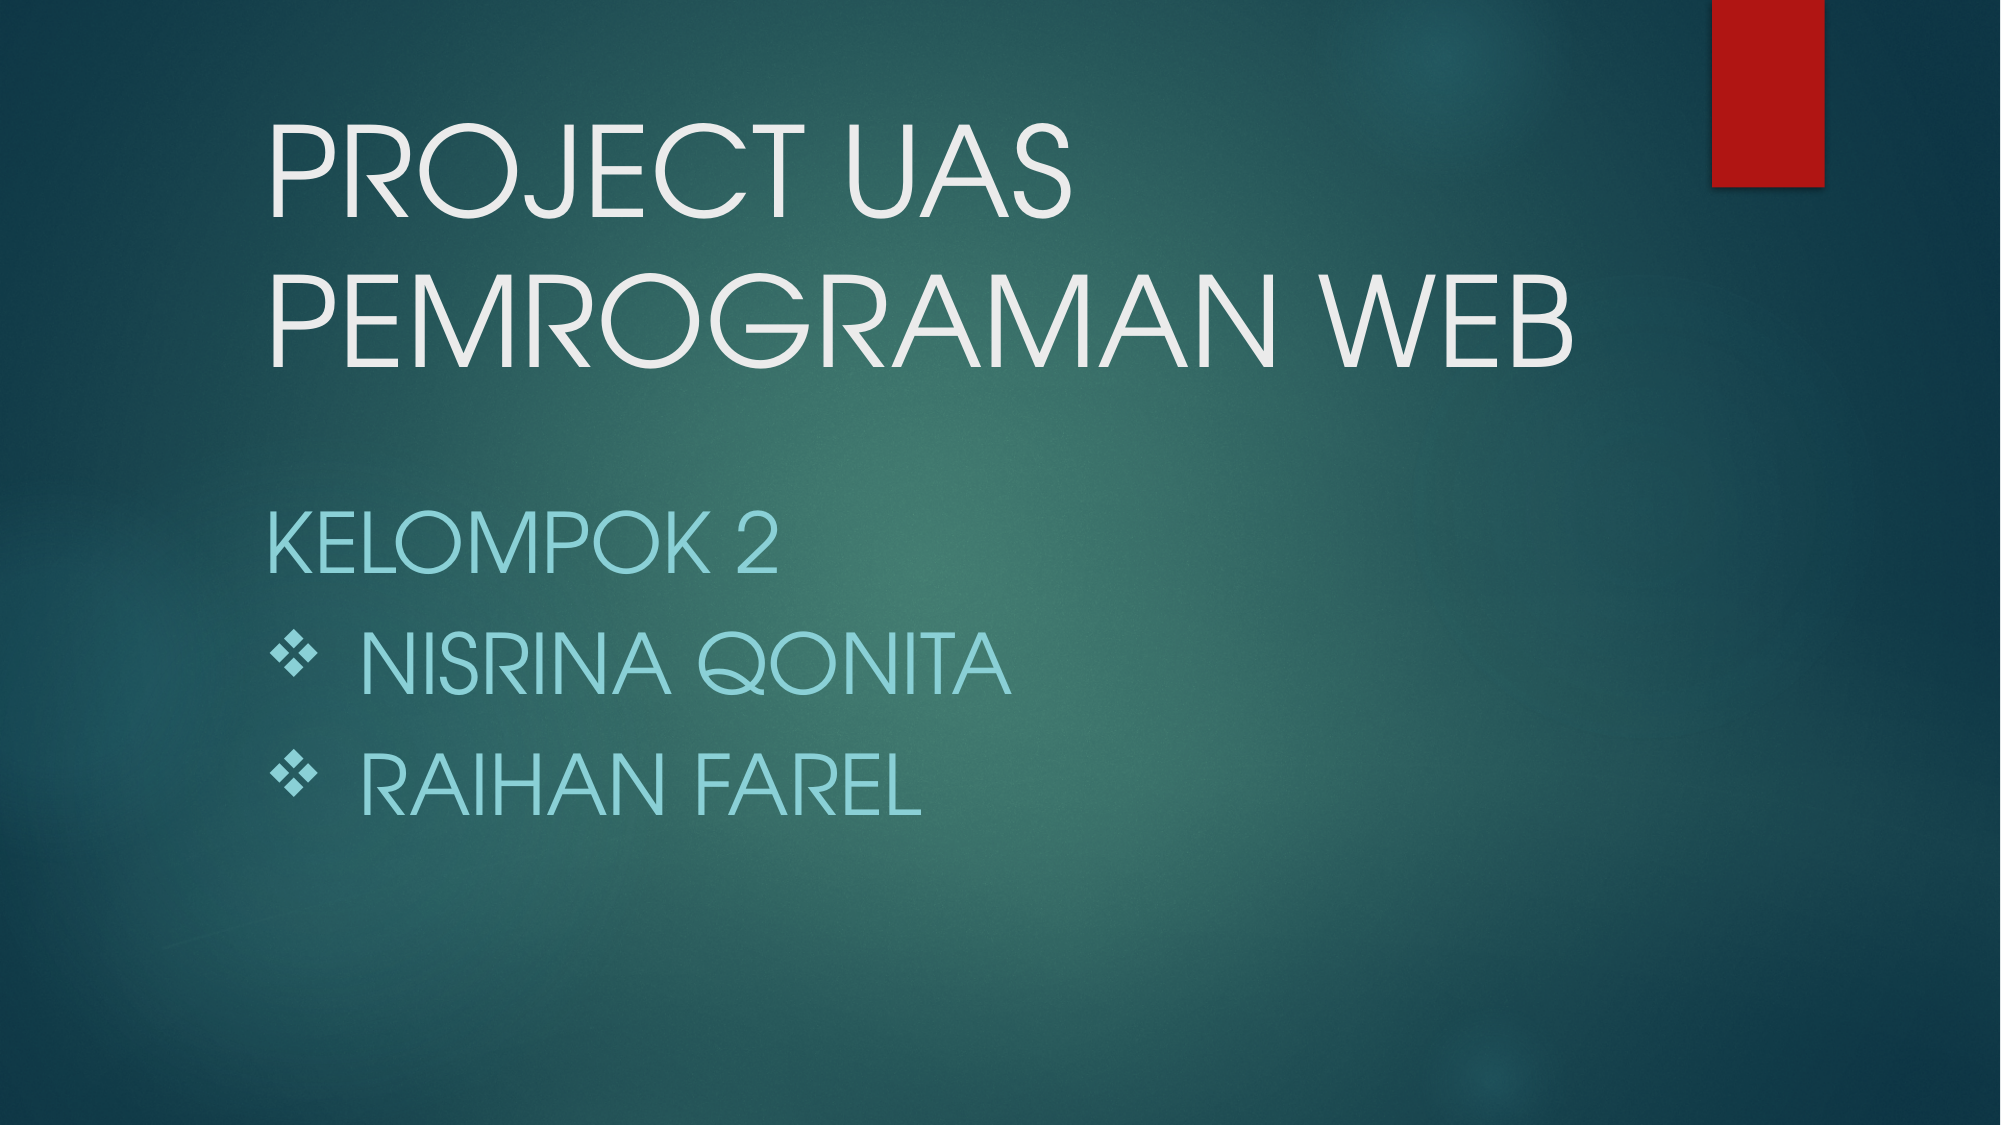

# PROJECT UAS PEMROGRAMAN WEB

KELOMPOK 2
NISRINA QONITA
RAIHAN FAREL